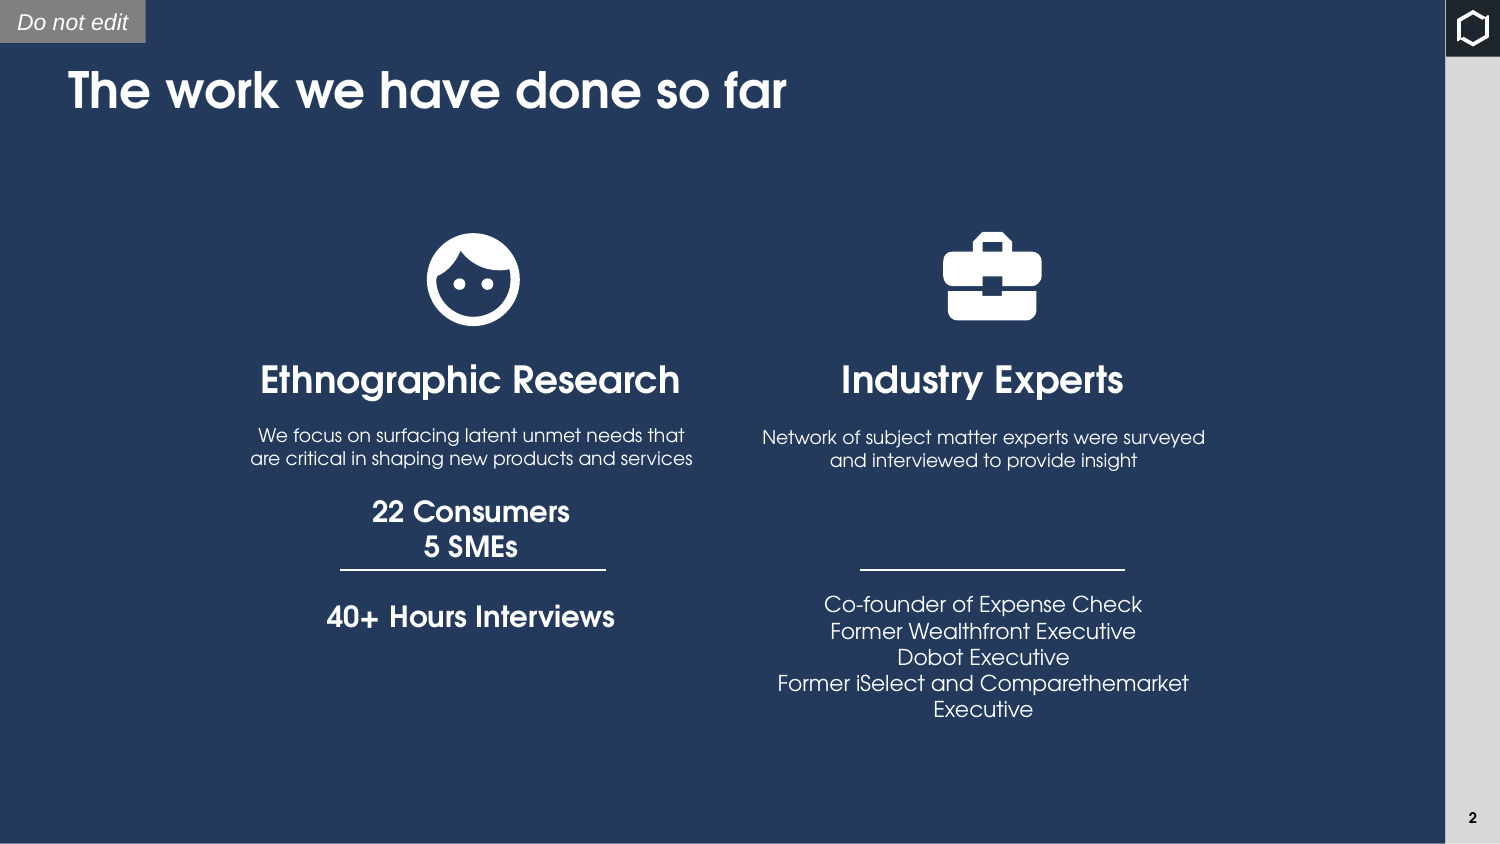

Do not edit

# The work we have done so far

Ethnographic Research

We focus on surfacing latent unmet needs that are critical in shaping new products and services

22 Consumers
5 SMEs

40+ Hours Interviews

Industry Experts

Network of subject matter experts were surveyed and interviewed to provide insight

Co-founder of Expense Check
Former Wealthfront Executive
Dobot Executive
Former iSelect and Comparethemarket Executive